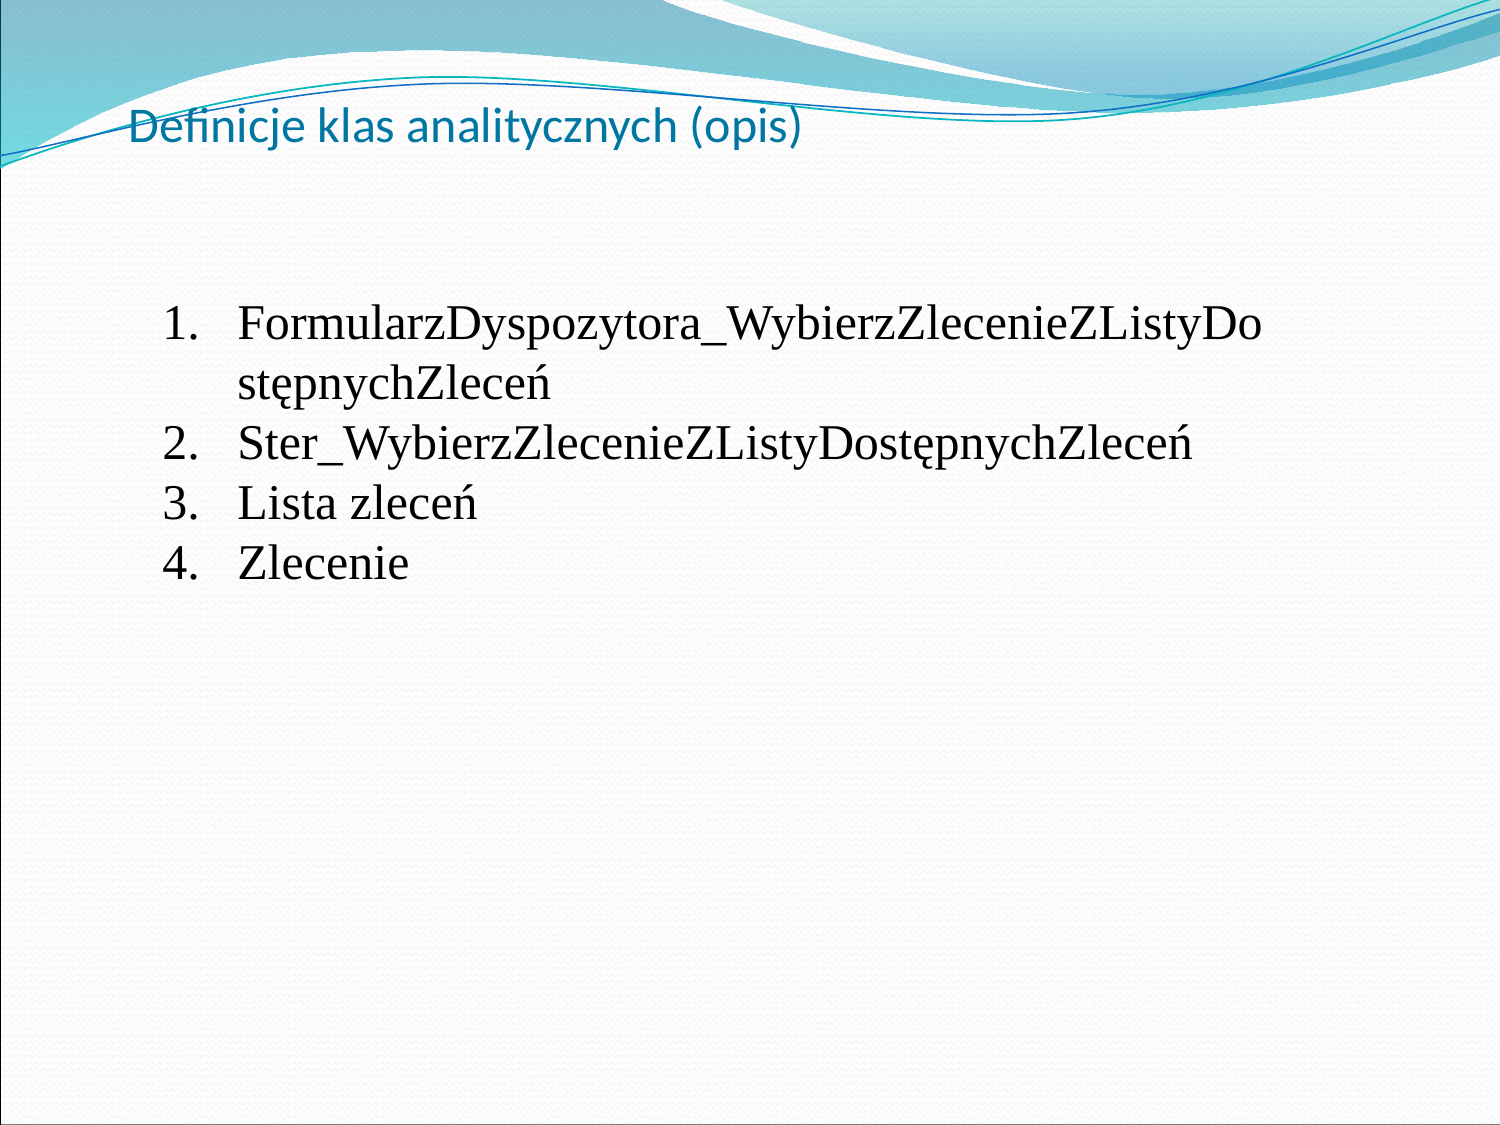

# Definicje klas analitycznych (opis)
FormularzDyspozytora_WybierzZlecenieZListyDostępnychZleceń
Ster_WybierzZlecenieZListyDostępnychZleceń
Lista zleceń
Zlecenie